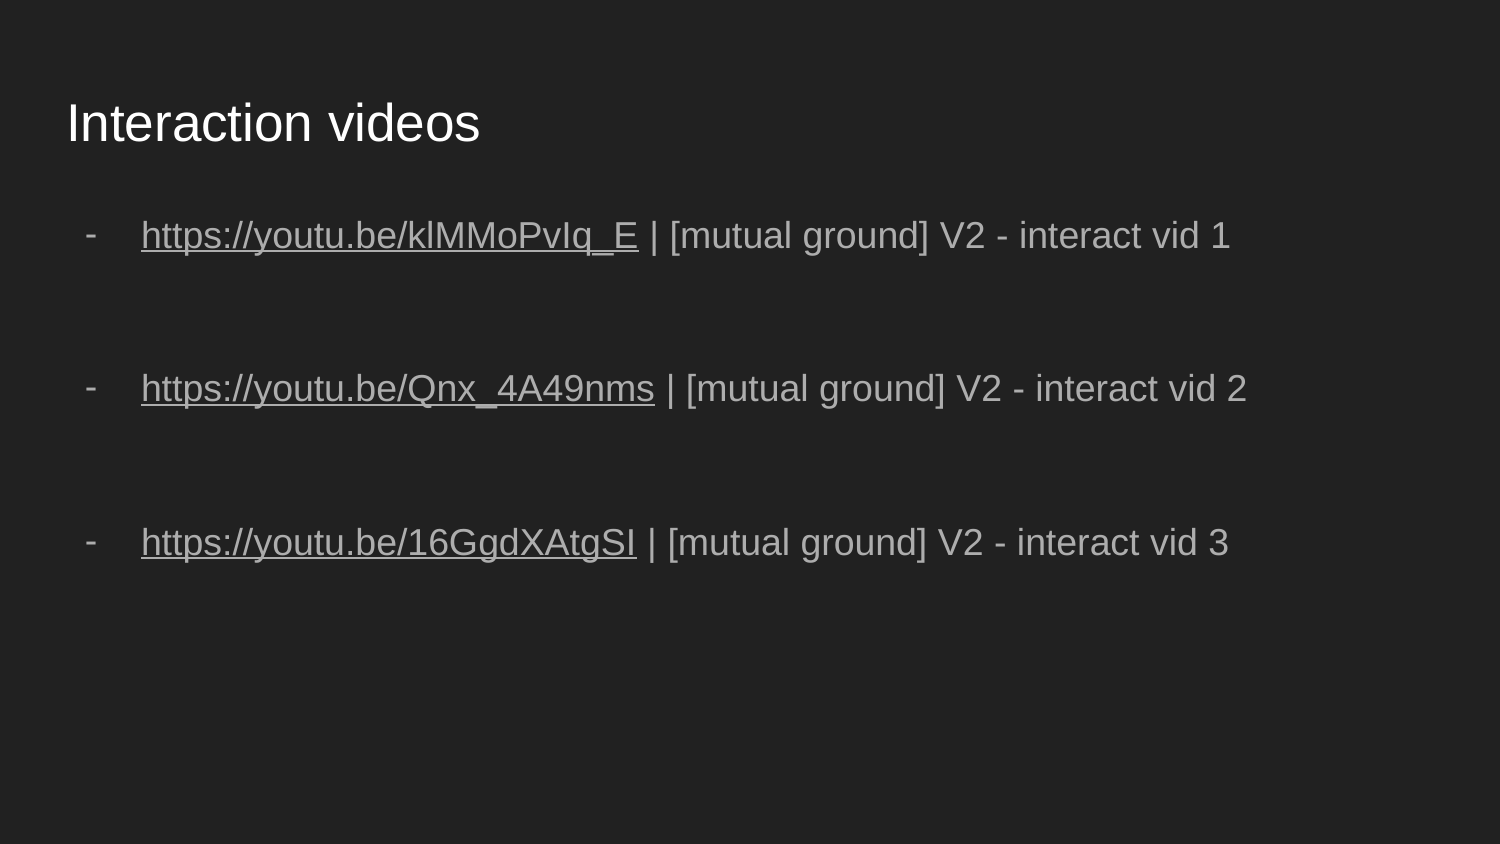

# Interaction videos
https://youtu.be/klMMoPvIq_E | [mutual ground] V2 - interact vid 1

https://youtu.be/Qnx_4A49nms | [mutual ground] V2 - interact vid 2

https://youtu.be/16GgdXAtgSI | [mutual ground] V2 - interact vid 3